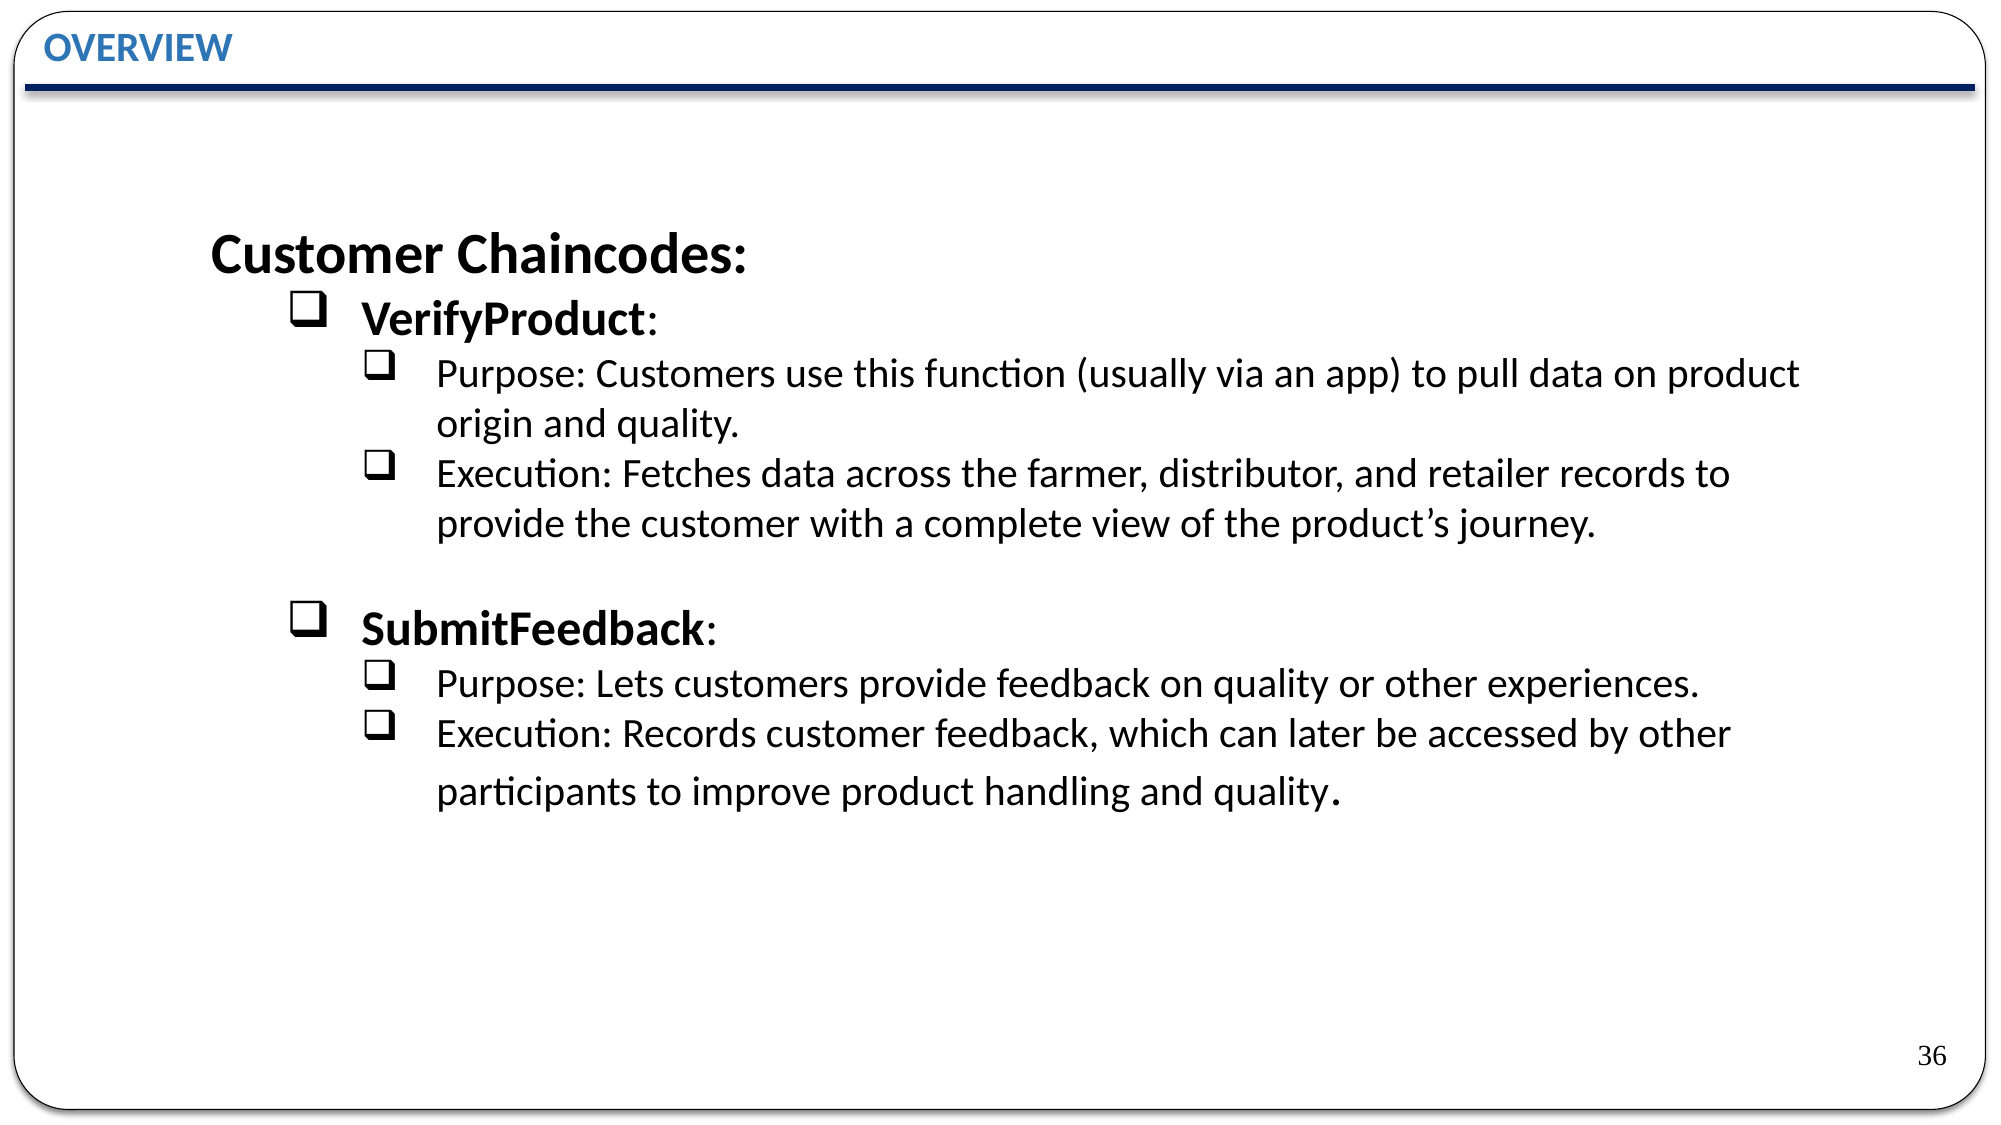

OVERVIEW
Customer Chaincodes:
VerifyProduct:
Purpose: Customers use this function (usually via an app) to pull data on product origin and quality.
Execution: Fetches data across the farmer, distributor, and retailer records to provide the customer with a complete view of the product’s journey.

SubmitFeedback:
Purpose: Lets customers provide feedback on quality or other experiences.
Execution: Records customer feedback, which can later be accessed by other participants to improve product handling and quality.
36